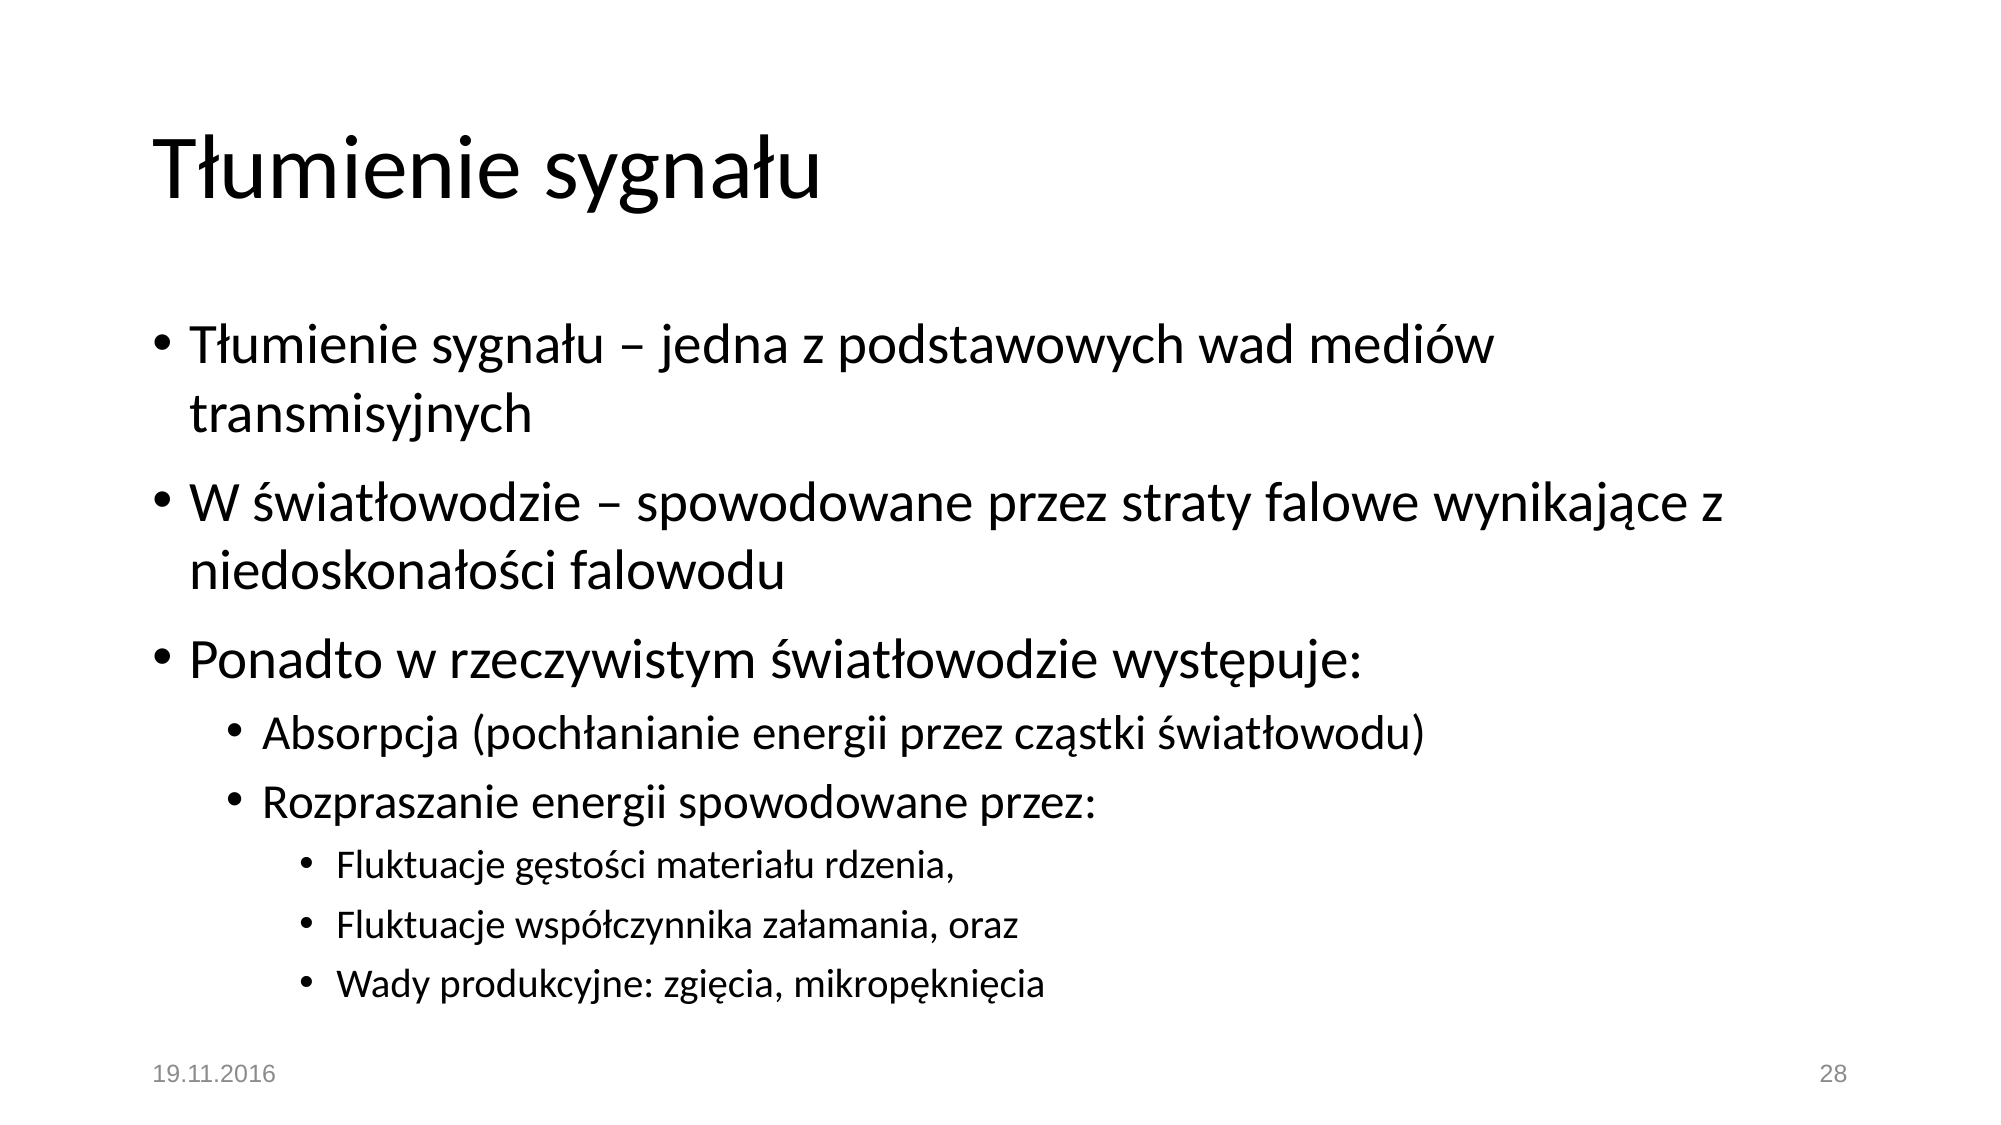

# Tłumienie sygnału
Tłumienie sygnału – jedna z podstawowych wad mediów transmisyjnych
W światłowodzie – spowodowane przez straty falowe wynikające z niedoskonałości falowodu
Ponadto w rzeczywistym światłowodzie występuje:
Absorpcja (pochłanianie energii przez cząstki światłowodu)‏
Rozpraszanie energii spowodowane przez:
Fluktuacje gęstości materiału rdzenia,
Fluktuacje współczynnika załamania, oraz
Wady produkcyjne: zgięcia, mikropęknięcia
19.11.2016
28